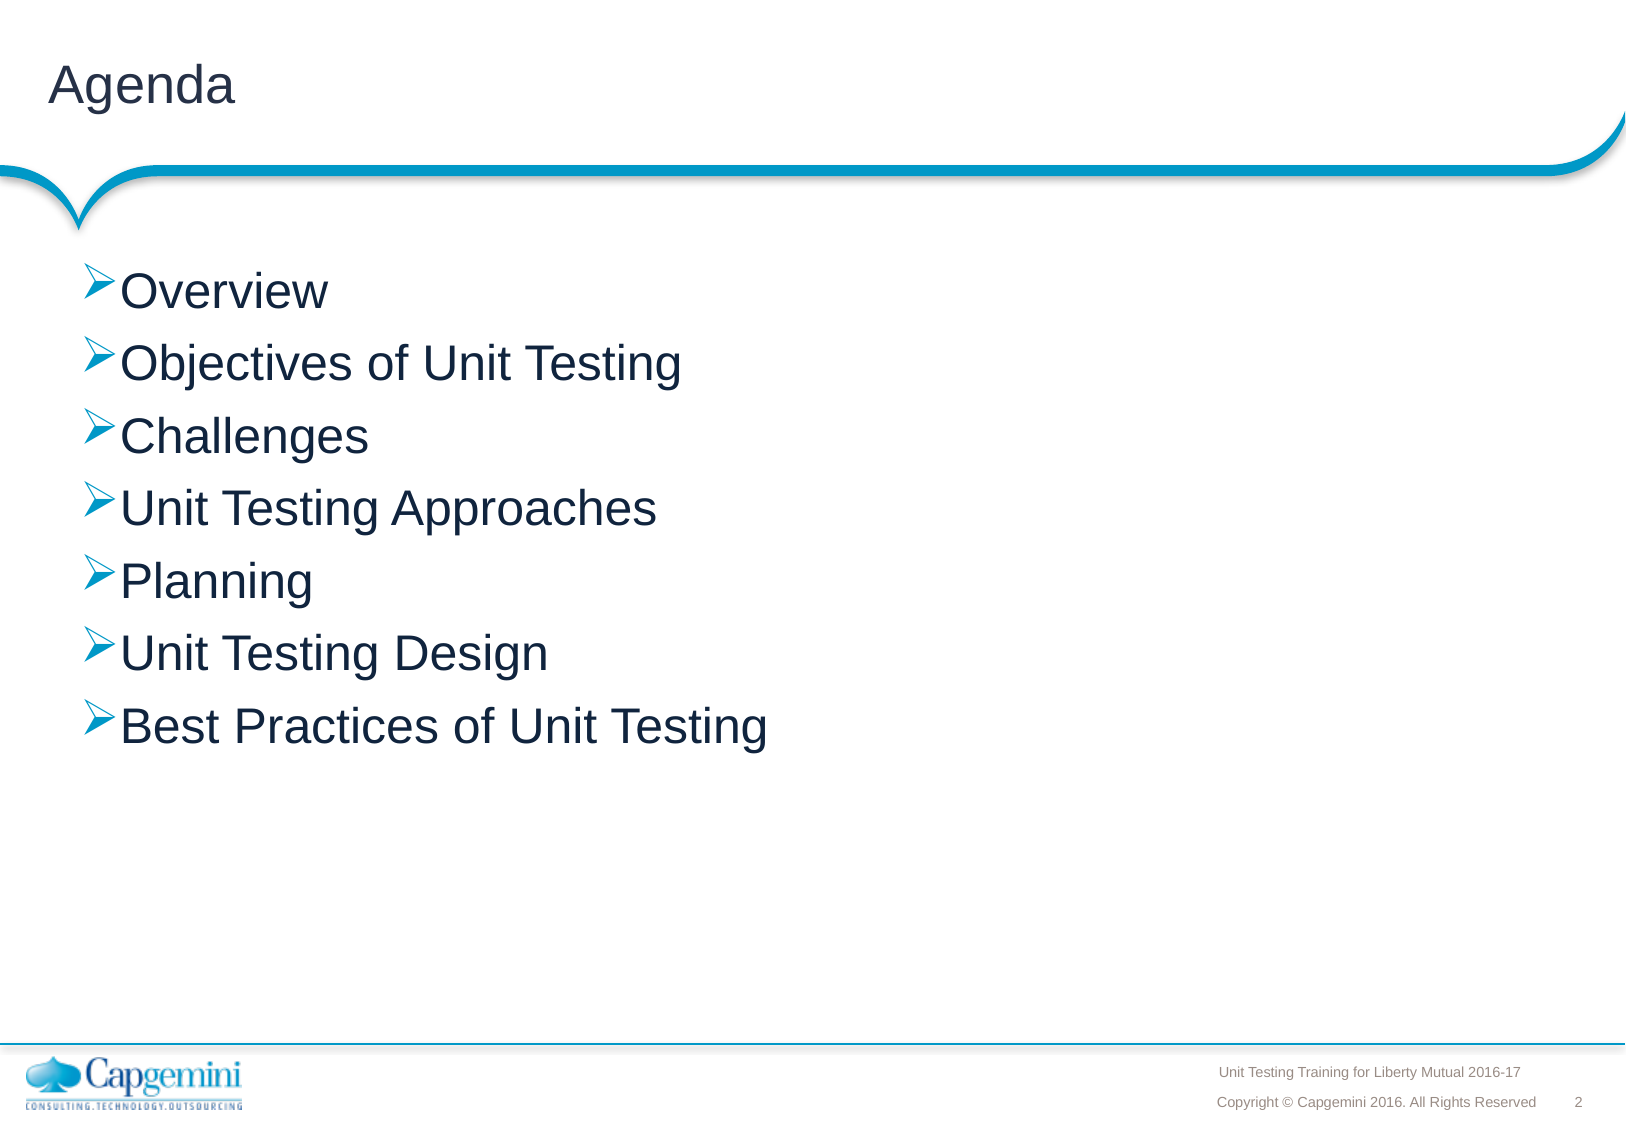

# Agenda
Overview
Objectives of Unit Testing
Challenges
Unit Testing Approaches
Planning
Unit Testing Design
Best Practices of Unit Testing